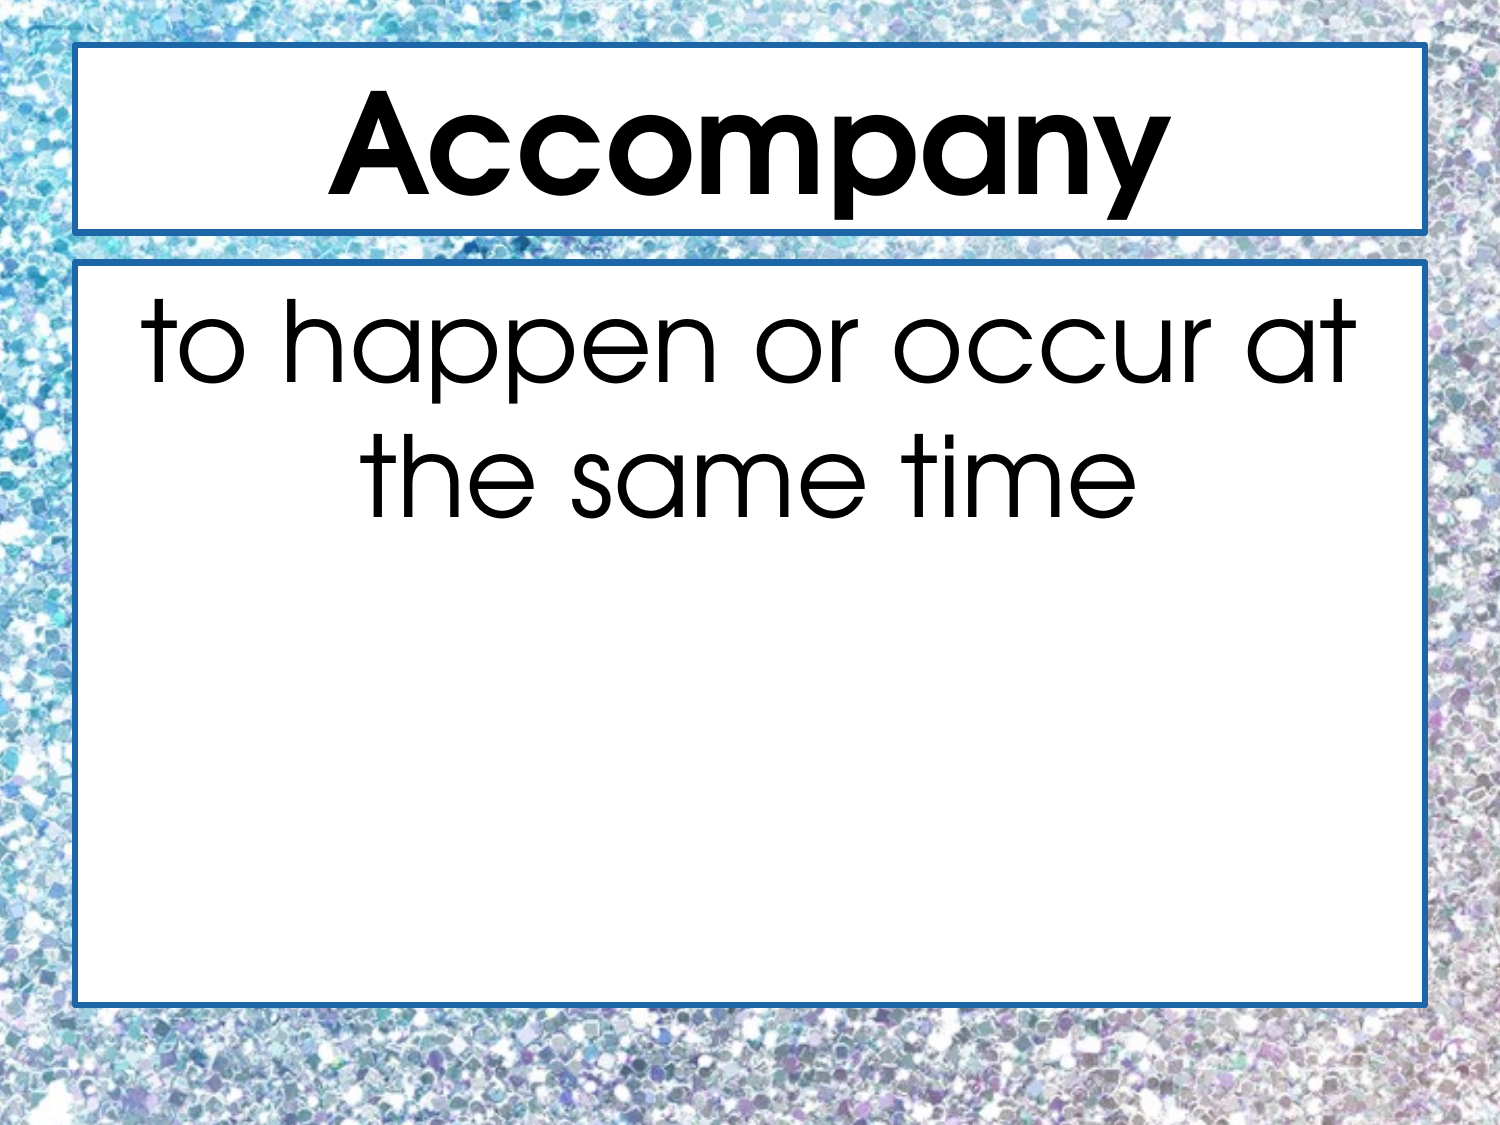

# Accompany
to happen or occur at the same time